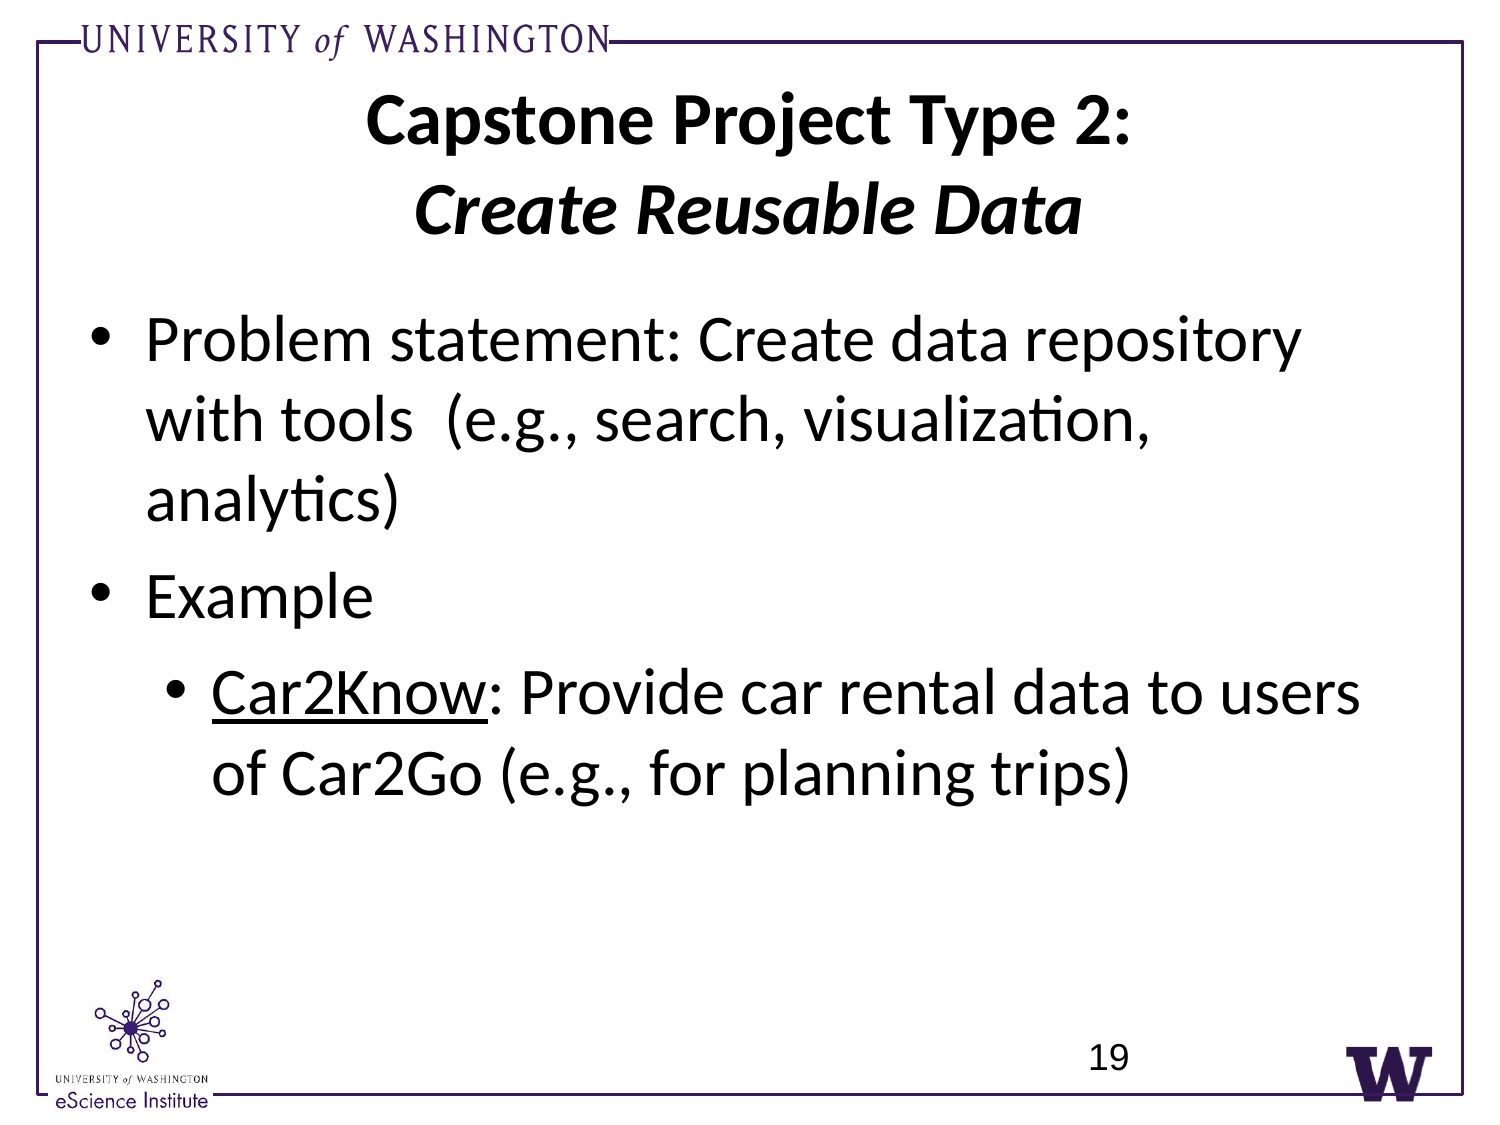

Capstone Project Type 2:
Create Reusable Data
Problem statement: Create data repository with tools  (e.g., search, visualization, analytics)
Example
Car2Know: Provide car rental data to users of Car2Go (e.g., for planning trips)
19